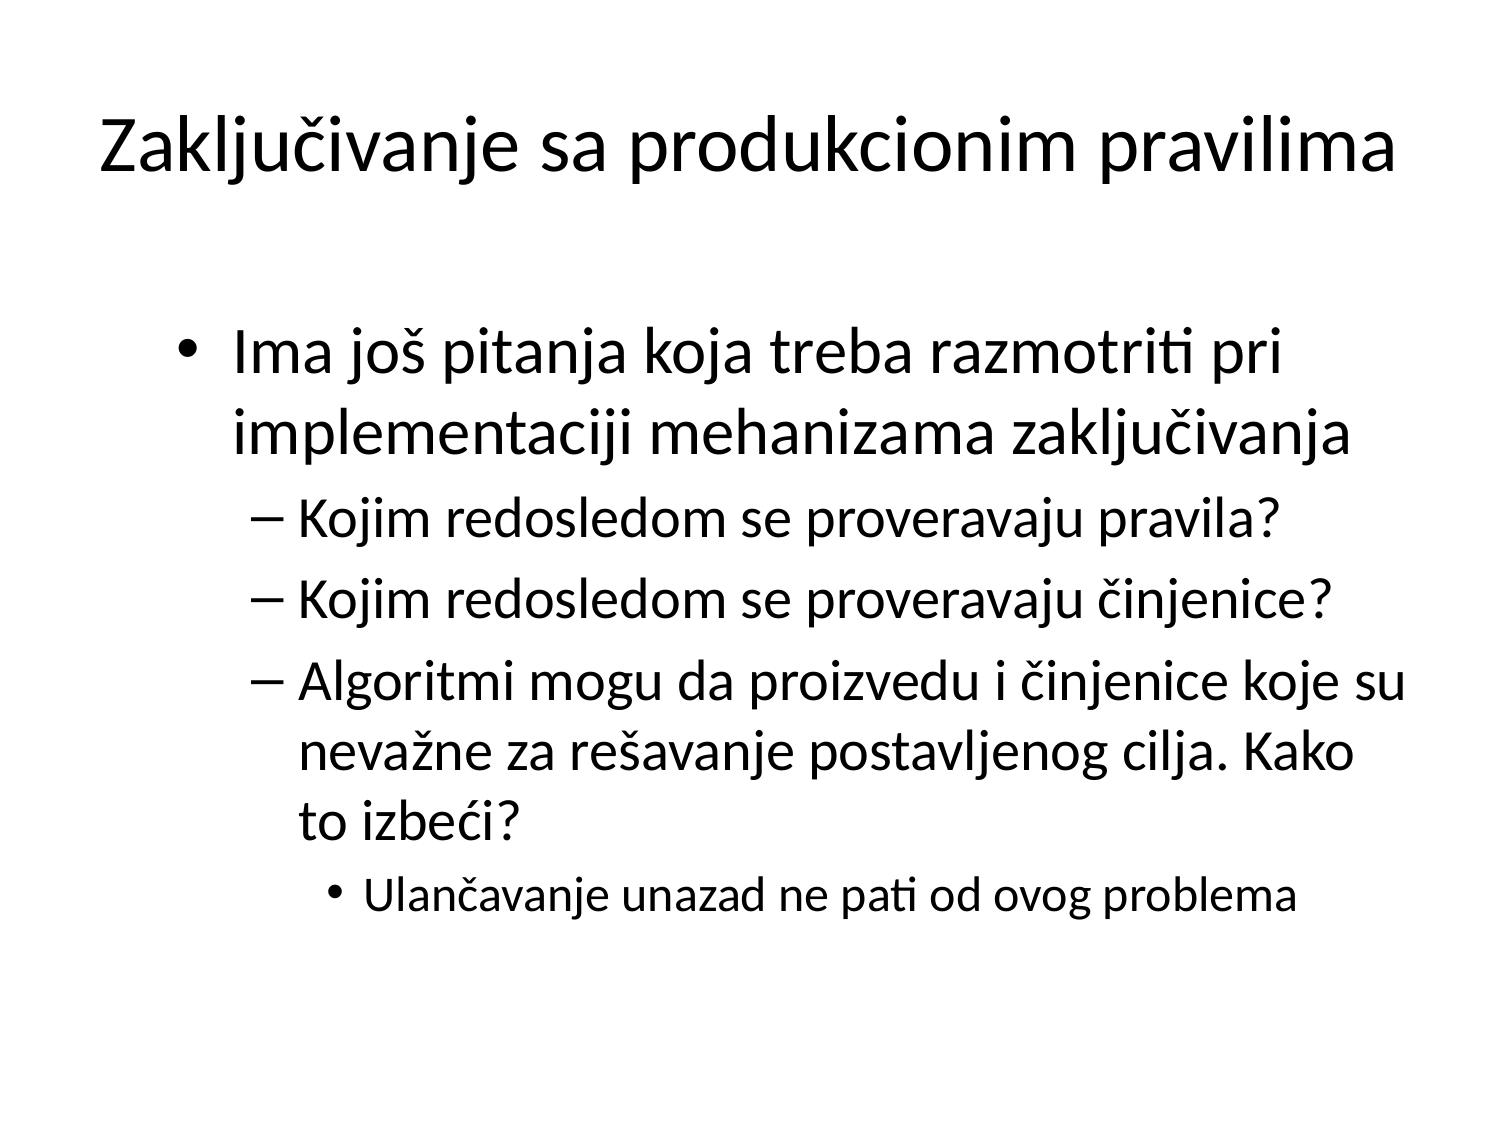

# Zaključivanje sa produkcionim pravilima
Ima još pitanja koja treba razmotriti pri implementaciji mehanizama zaključivanja
Kojim redosledom se proveravaju pravila?
Kojim redosledom se proveravaju činjenice?
Algoritmi mogu da proizvedu i činjenice koje su nevažne za rešavanje postavljenog cilja. Kako to izbeći?
Ulančavanje unazad ne pati od ovog problema